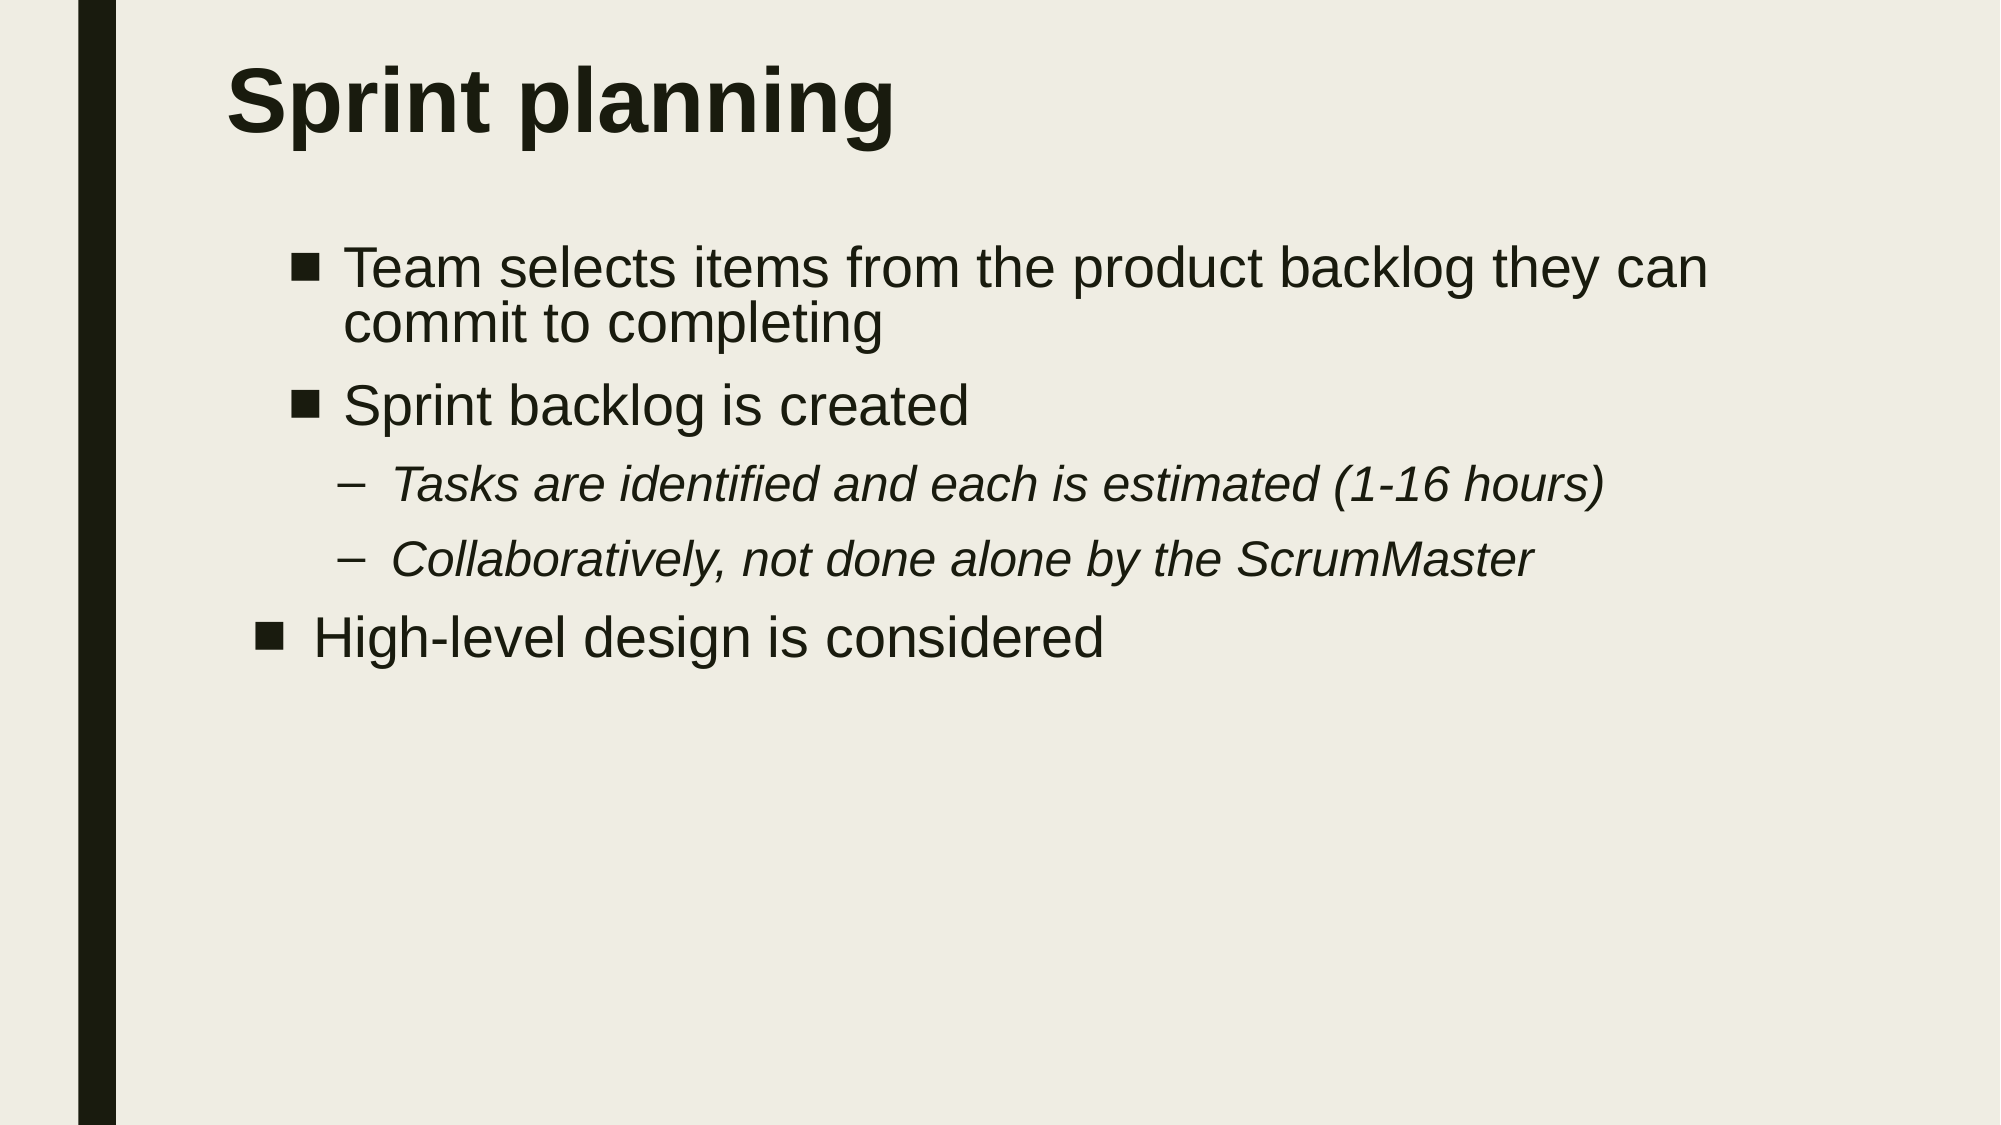

# Sprint planning
Team selects items from the product backlog they can commit to completing
Sprint backlog is created
Tasks are identified and each is estimated (1-16 hours)
Collaboratively, not done alone by the ScrumMaster
High-level design is considered